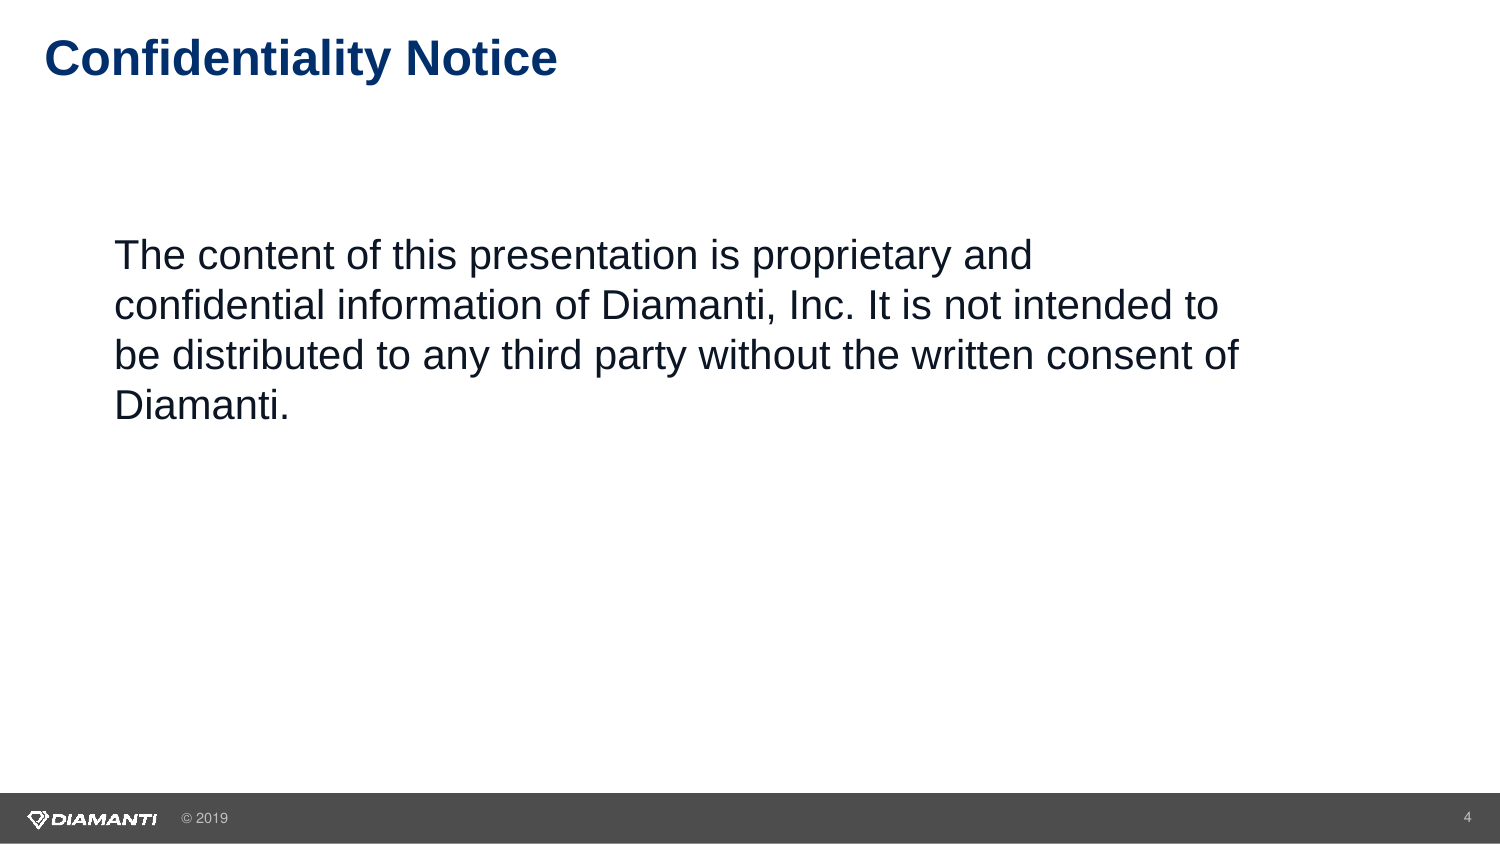

# Confidentiality Notice
The content of this presentation is proprietary and confidential information of Diamanti, Inc. It is not intended to be distributed to any third party without the written consent of Diamanti.